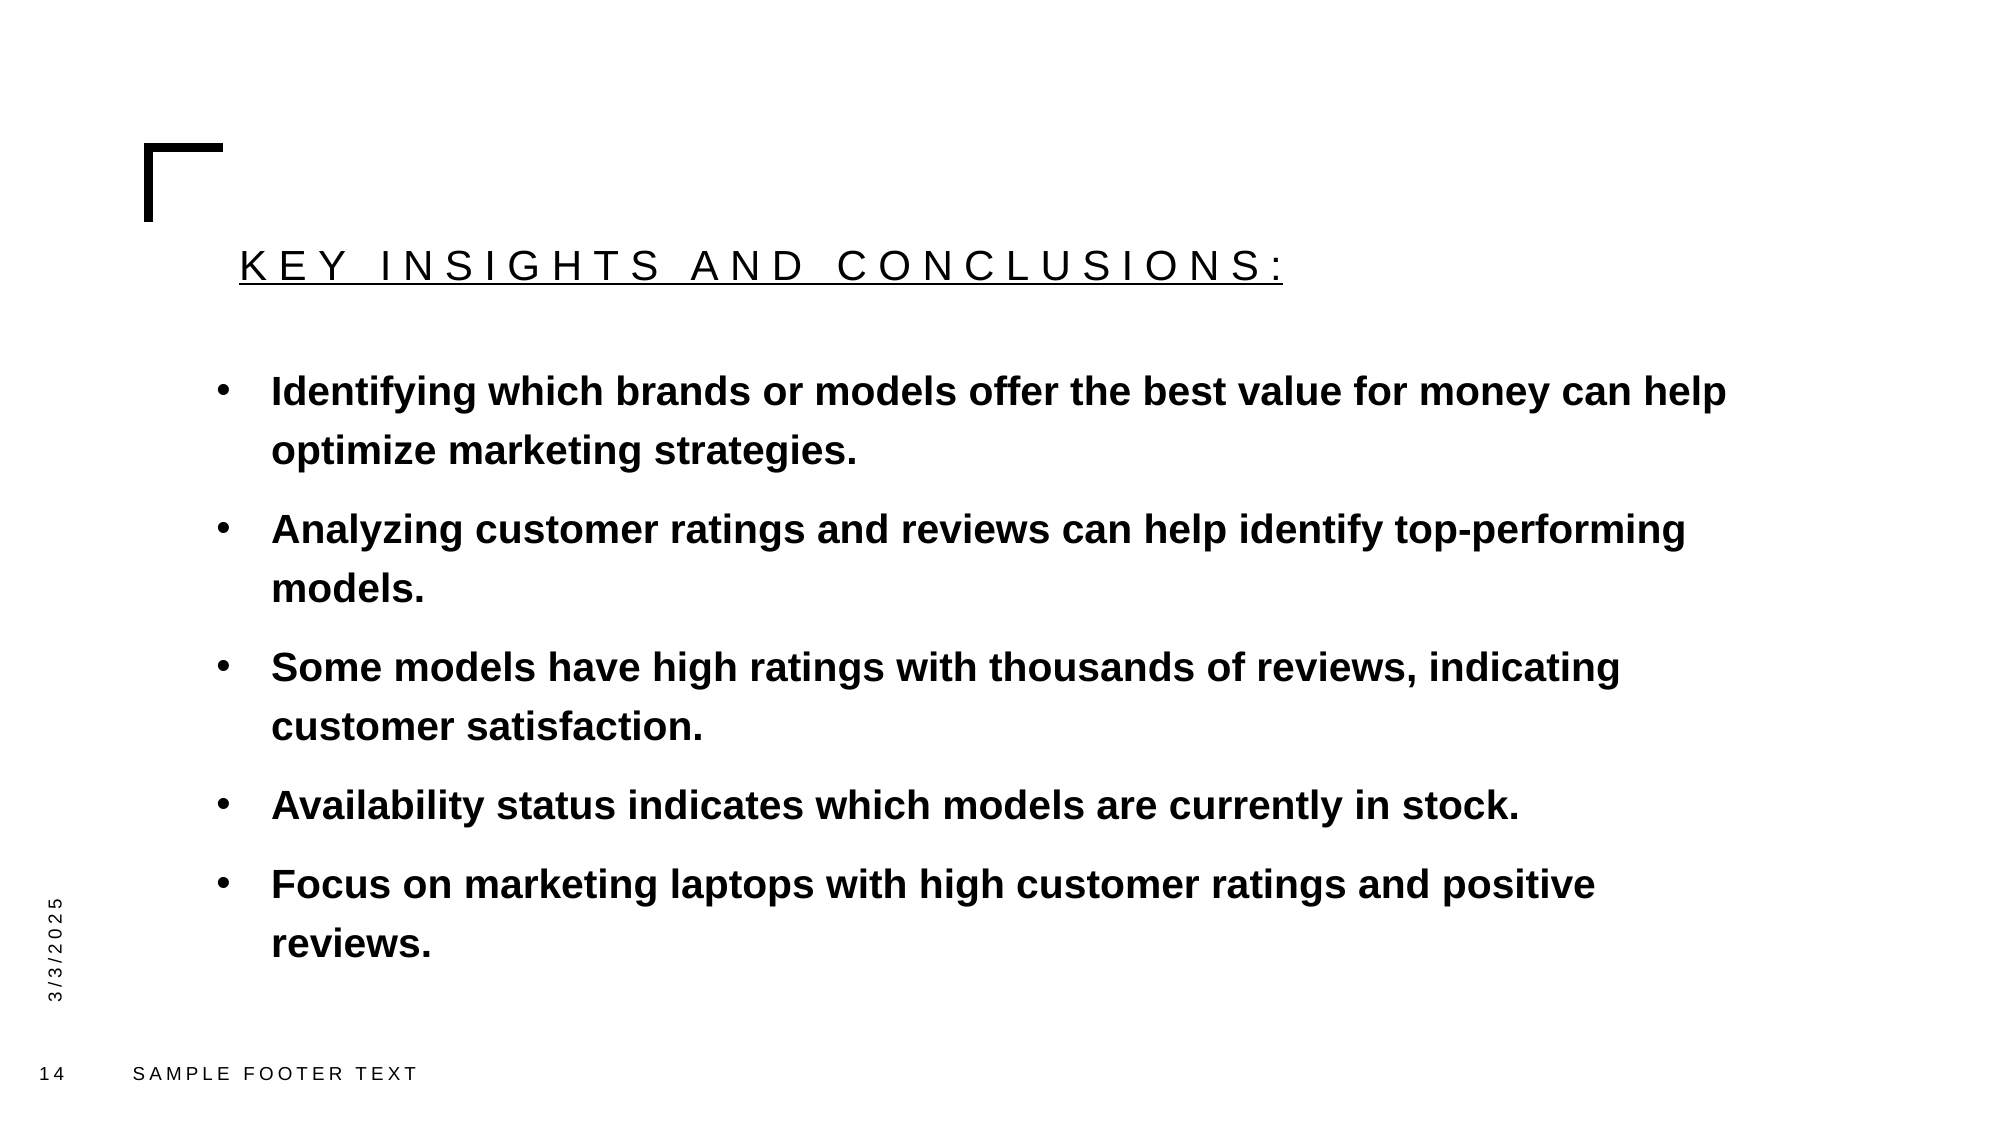

# KEY INSIGHTS AND CONCLUSIONS:
Identifying which brands or models offer the best value for money can help optimize marketing strategies.
Analyzing customer ratings and reviews can help identify top-performing models.
Some models have high ratings with thousands of reviews, indicating customer satisfaction.
Availability status indicates which models are currently in stock.
Focus on marketing laptops with high customer ratings and positive reviews.

3/3/2025
14
Sample Footer Text